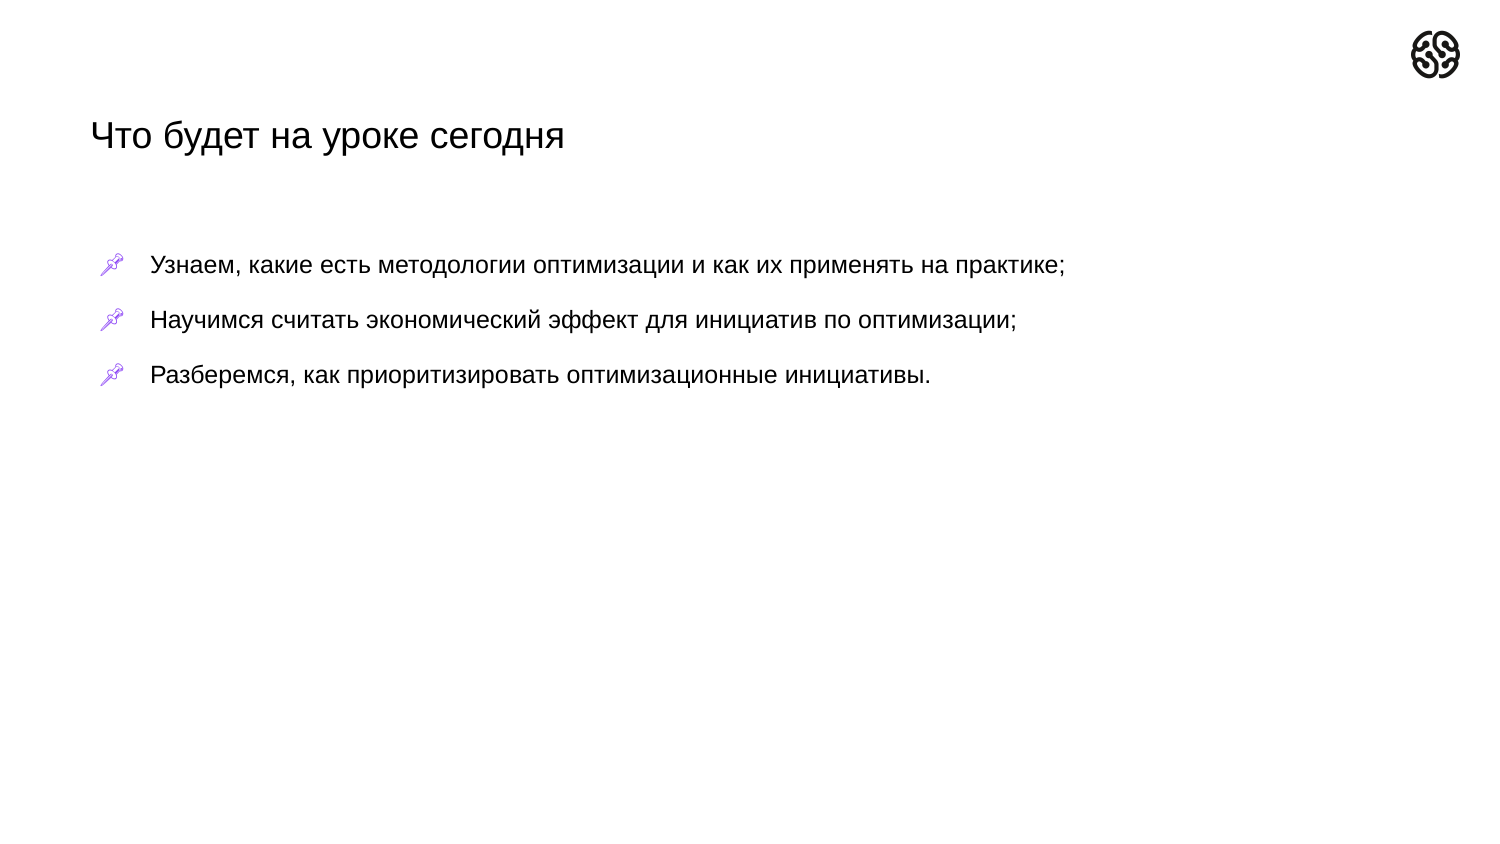

# Что будет на уроке сегодня
Узнаем, какие есть методологии оптимизации и как их применять на практике;
Научимся считать экономический эффект для инициатив по оптимизации;
Разберемся, как приоритизировать оптимизационные инициативы.